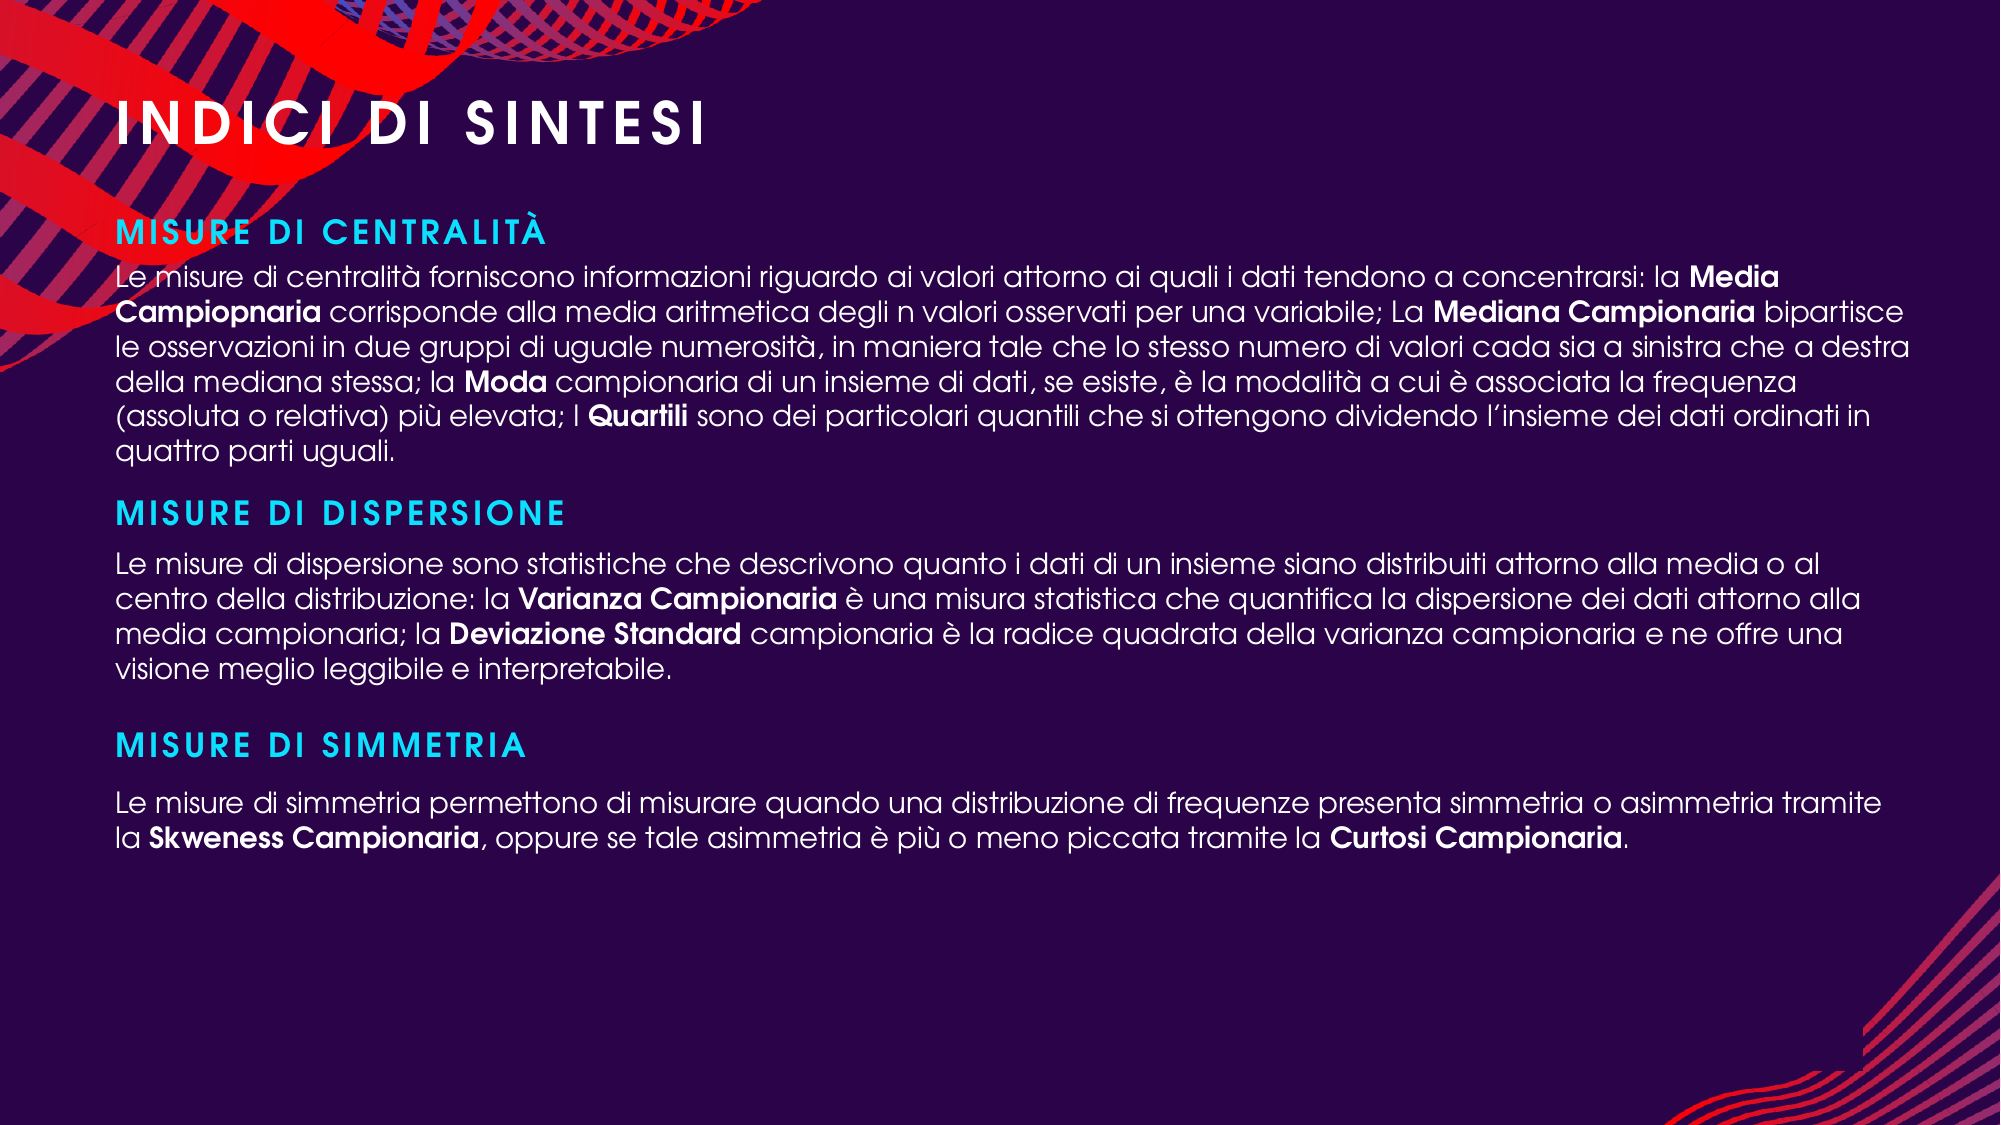

# INDICI DI SINTESI
Misure di centralità
Le misure di centralità forniscono informazioni riguardo ai valori attorno ai quali i dati tendono a concentrarsi: la Media Campiopnaria corrisponde alla media aritmetica degli n valori osservati per una variabile; La Mediana Campionaria bipartisce le osservazioni in due gruppi di uguale numerosità, in maniera tale che lo stesso numero di valori cada sia a sinistra che a destra della mediana stessa; la Moda campionaria di un insieme di dati, se esiste, è la modalità a cui è associata la frequenza (assoluta o relativa) più elevata; I Quartili sono dei particolari quantili che si ottengono dividendo l’insieme dei dati ordinati in quattro parti uguali.

Misure di dispersione
Le misure di dispersione sono statistiche che descrivono quanto i dati di un insieme siano distribuiti attorno alla media o al centro della distribuzione: la Varianza Campionaria è una misura statistica che quantifica la dispersione dei dati attorno alla media campionaria; la Deviazione Standard campionaria è la radice quadrata della varianza campionaria e ne offre una visione meglio leggibile e interpretabile.
Misure di SIMMETRIA
Le misure di simmetria permettono di misurare quando una distribuzione di frequenze presenta simmetria o asimmetria tramite la Skweness Campionaria, oppure se tale asimmetria è più o meno piccata tramite la Curtosi Campionaria.